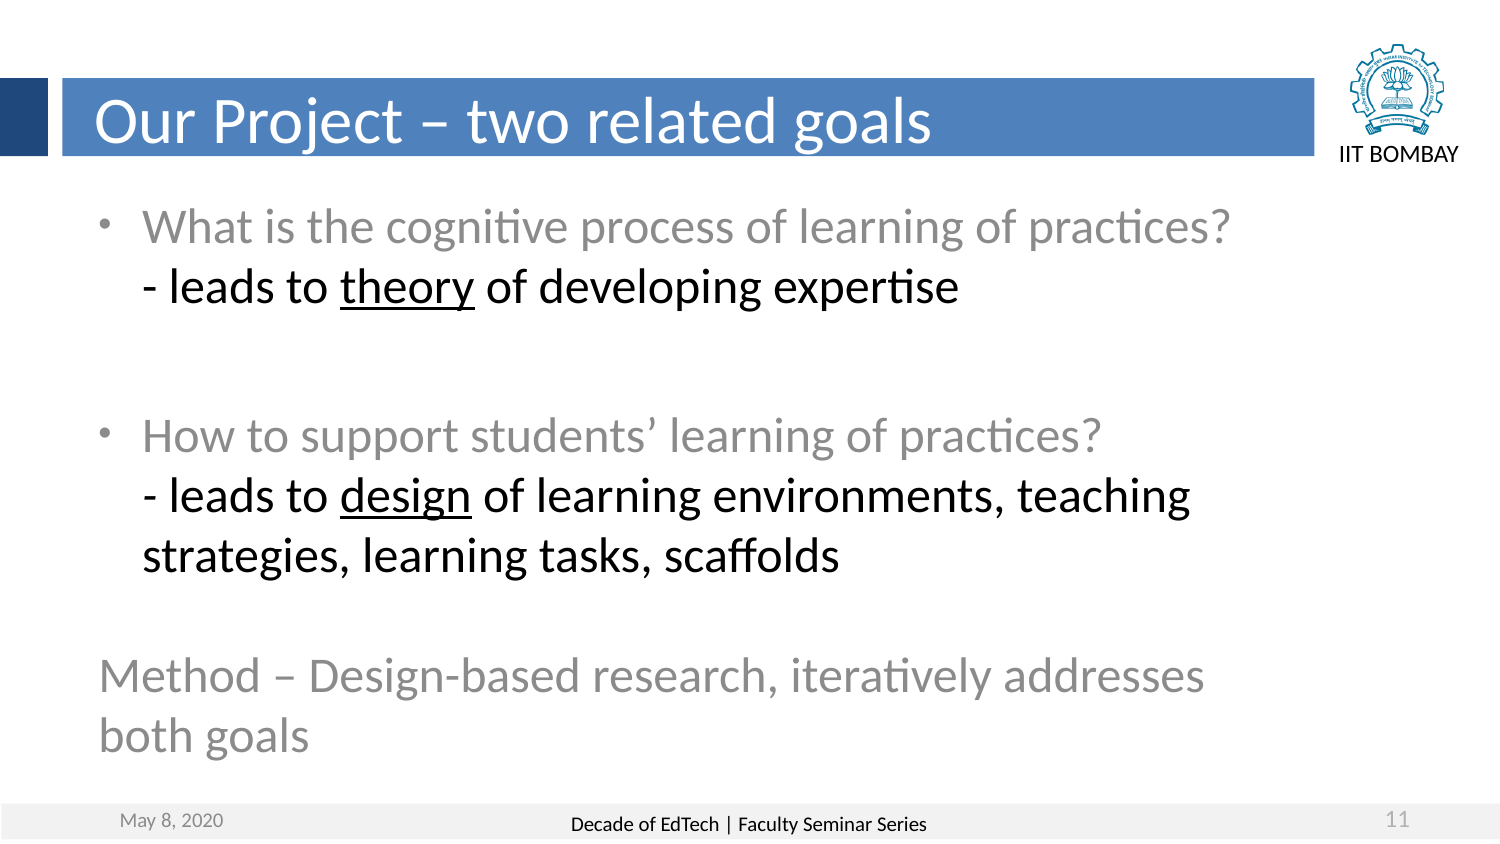

Our Project – two related goals
What is the cognitive process of learning of practices?
- leads to theory of developing expertise

How to support students’ learning of practices?
- leads to design of learning environments, teaching strategies, learning tasks, scaffolds

Method – Design-based research, iteratively addresses both goals
May 8, 2020
11